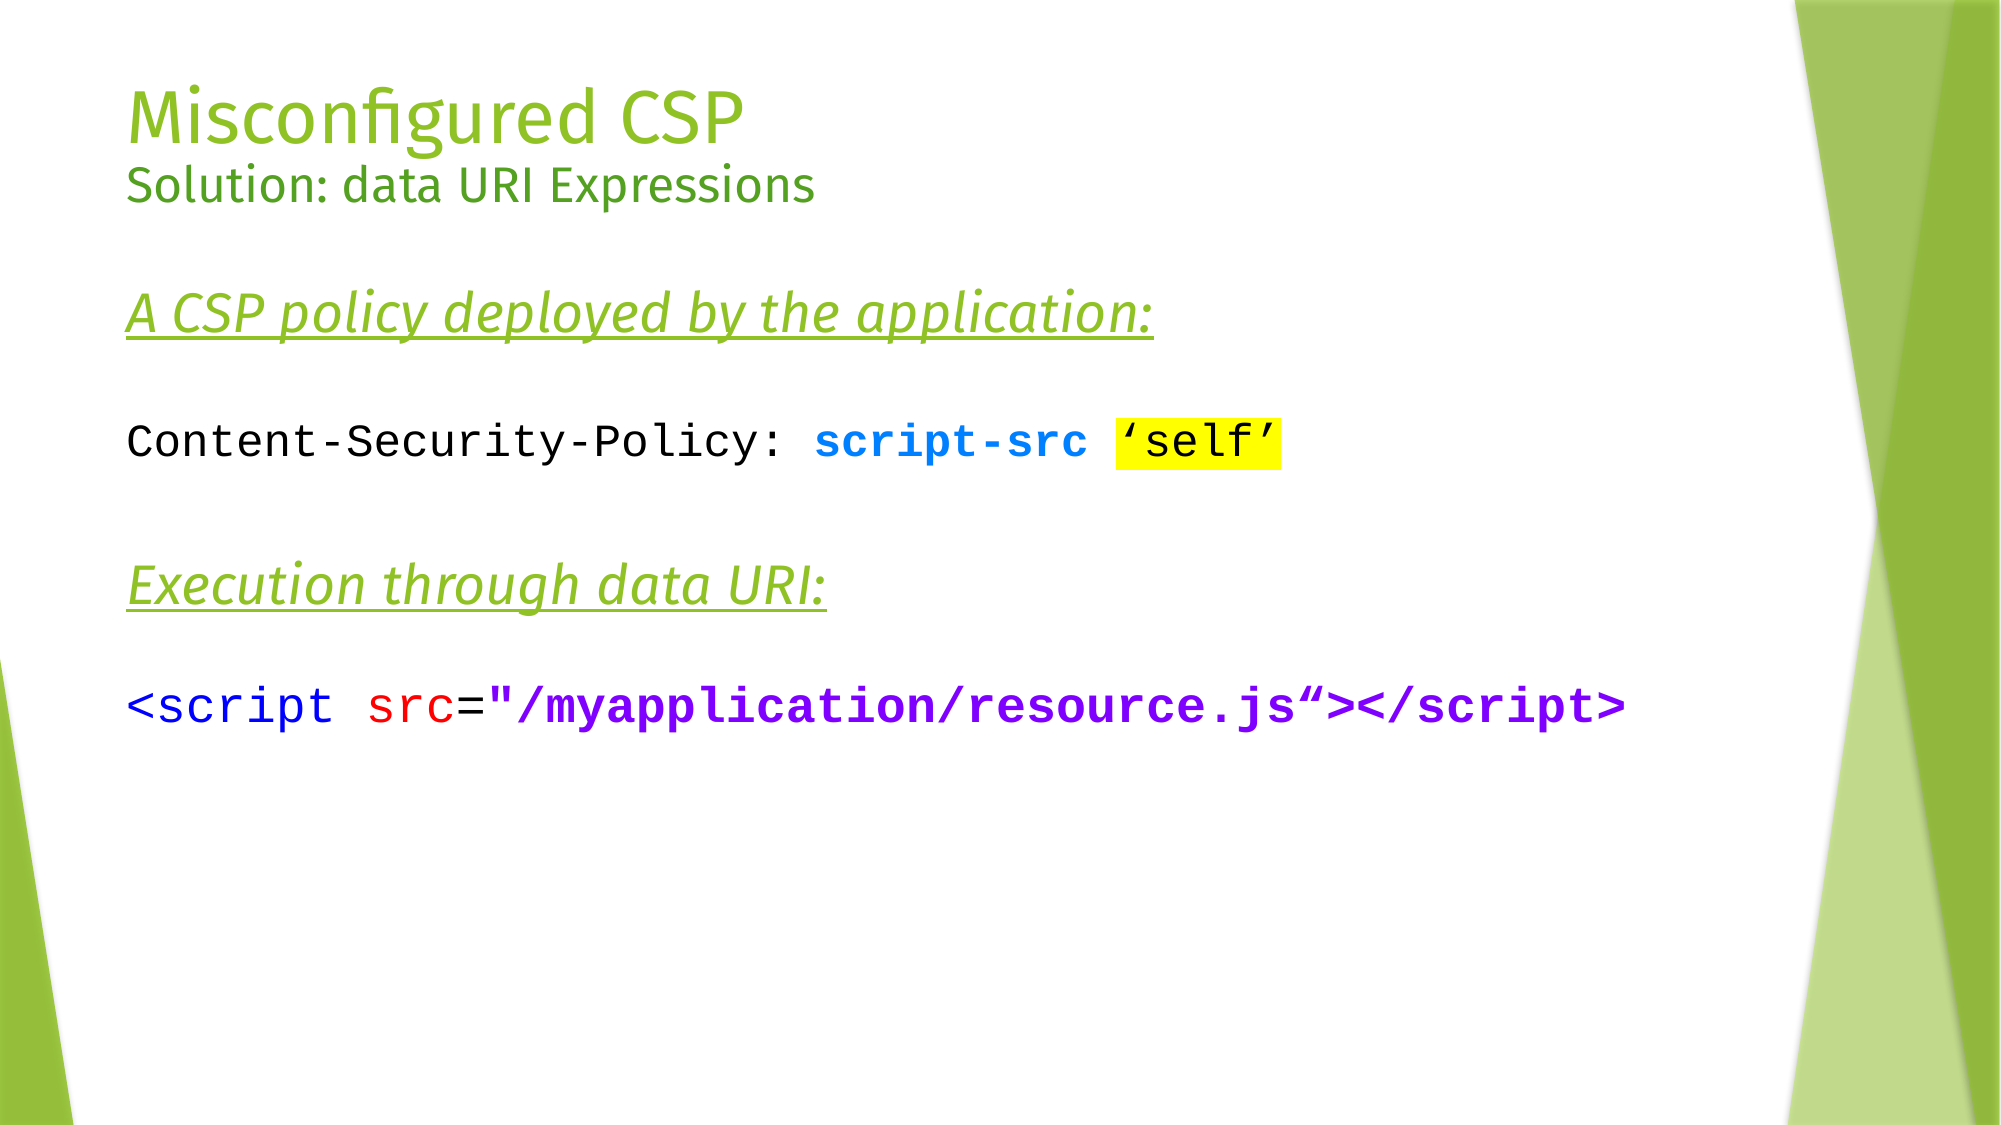

# Misconfigured CSP
Solution: data URI Expressions
A CSP policy deployed by the application:
Content-Security-Policy: script-src ‘self’
Execution through data URI:

<script src="/myapplication/resource.js“></script>